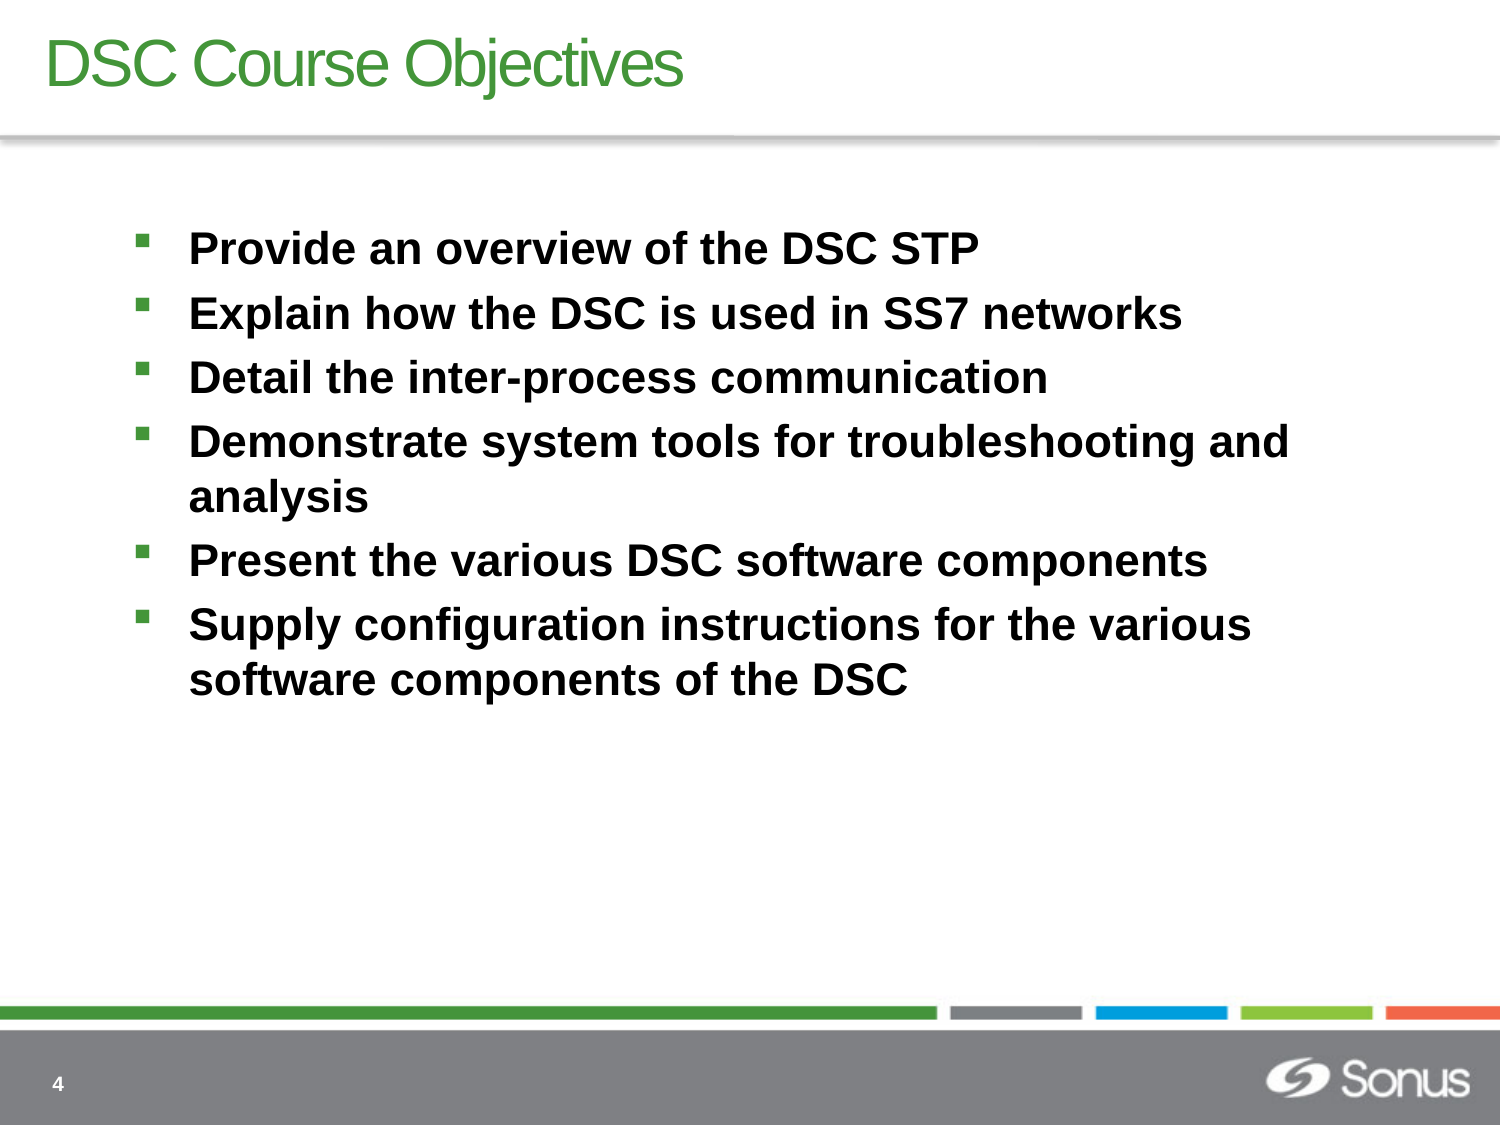

# DSC Course Objectives
Provide an overview of the DSC STP
Explain how the DSC is used in SS7 networks
Detail the inter-process communication
Demonstrate system tools for troubleshooting and analysis
Present the various DSC software components
Supply configuration instructions for the various software components of the DSC